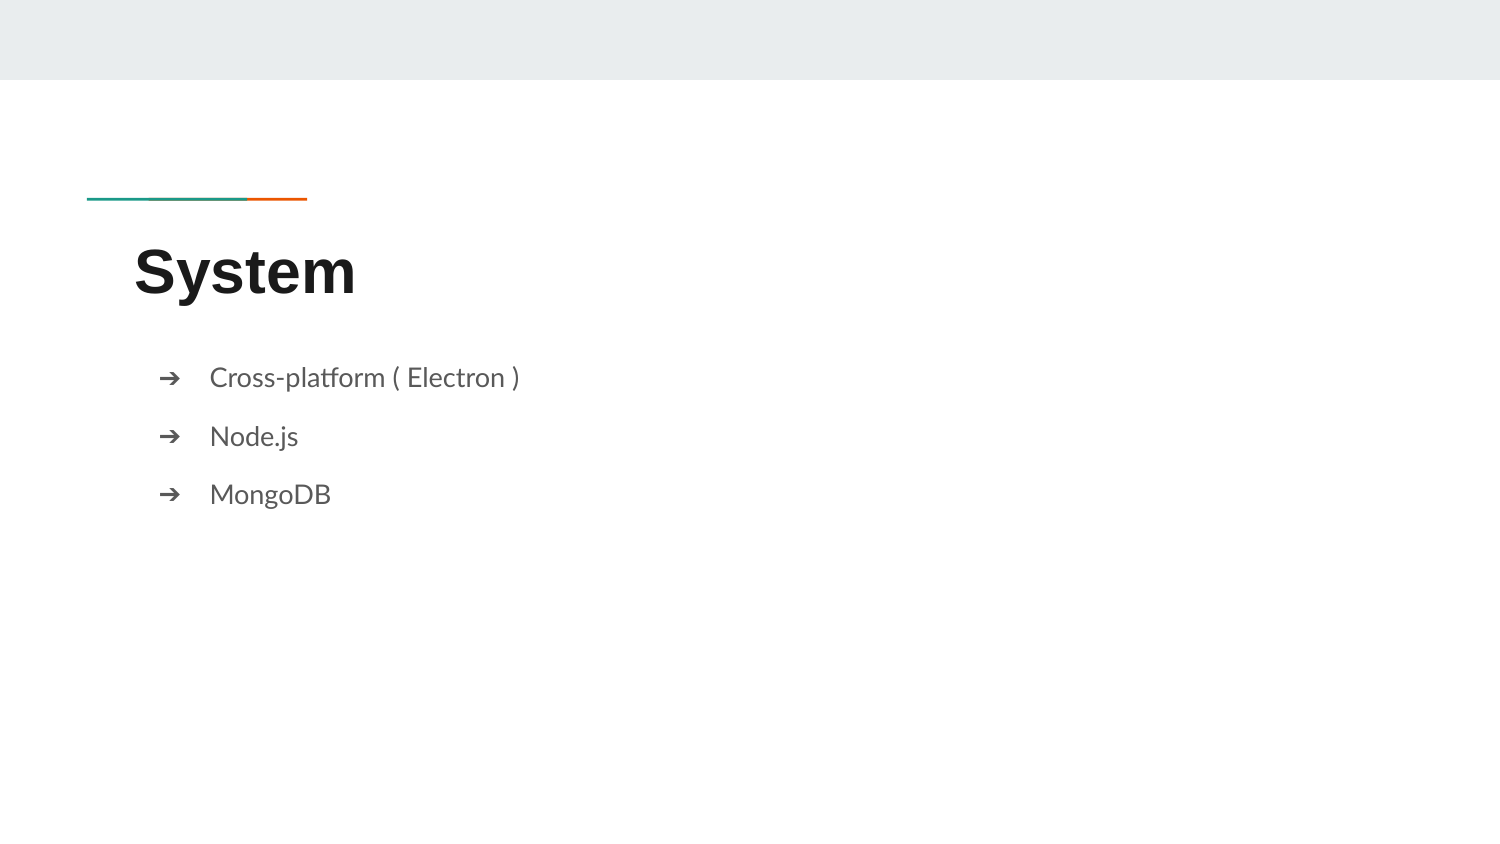

# System
Cross-platform ( Electron )
Node.js
MongoDB